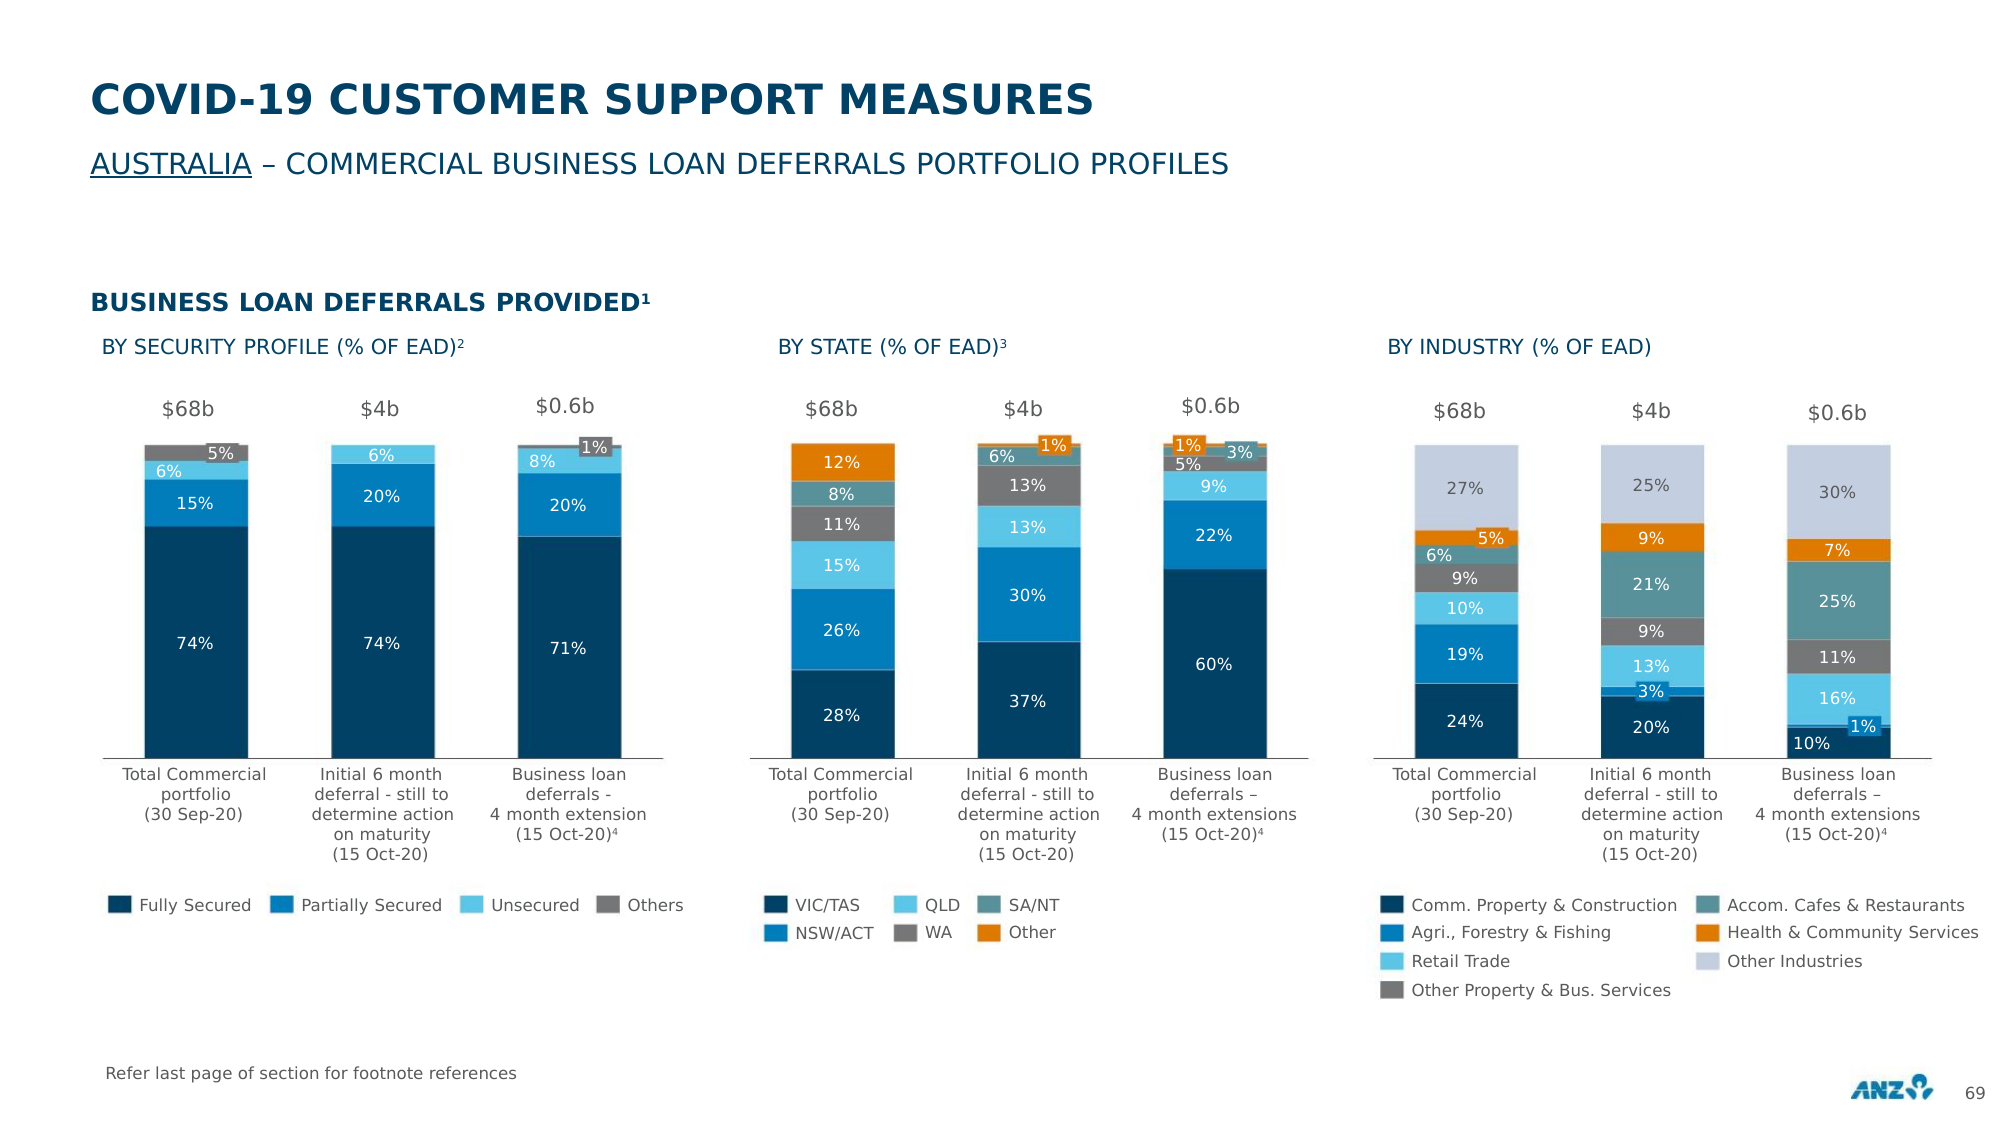

COVID-19 CUSTOMER SUPPORT MEASURES
AUSTRALIA – COMMERCIAL BUSINESS LOAN DEFERRALS PORTFOLIO PROFILES
BUSINESS LOAN DEFERRALS PROVIDED1
BY SECURITY PROFILE (% OF EAD)2
BY STATE (% OF EAD)3
BY INDUSTRY (% OF EAD)
$0.6b
$0.6b
$68b
$4b
$68b
$4b
$68b
$4b
$0.6b
1%
1%
1%
3%
5%
6%
6%
13%
8%
12%
8%
5%
6%
25%
9%
27%
30%
20%
15%
20%
11%
13%
22%
60%
9%
21%
9%
5%
7%
6%
9%
15%
30%
25%
10%
26%
74%
74%
71%
19%
11%
16%
13%
3%
37%
28%
24%
1%
20%
10%
Total Commercial
portfolio
Initial 6 month
deferral - still to
determine action
on maturity
Business loan
deferrals -
4 month extension
(15 Oct-20)4
Total Commercial
portfolio
Initial 6 month
deferral - still to
determine action
on maturity
Business loan
deferrals –
4 month extensions
(15 Oct-20)4
Total Commercial
portfolio
Initial 6 month
deferral - still to
determine action
on maturity
Business loan
deferrals –
4 month extensions
(15 Oct-20)4
(30 Sep-20)
(30 Sep-20)
(30 Sep-20)
(15 Oct-20)
(15 Oct-20)
(15 Oct-20)
Fully Secured
Partially Secured
Unsecured
Others
VIC/TAS
QLD
WA
SA/NT
Other
Comm. Property & Construction
Agri., Forestry & Fishing
Retail Trade
Accom. Cafes & Restaurants
Health & Community Services
Other Industries
NSW/ACT
Other Property & Bus. Services
Refer last page of section for footnote references
69